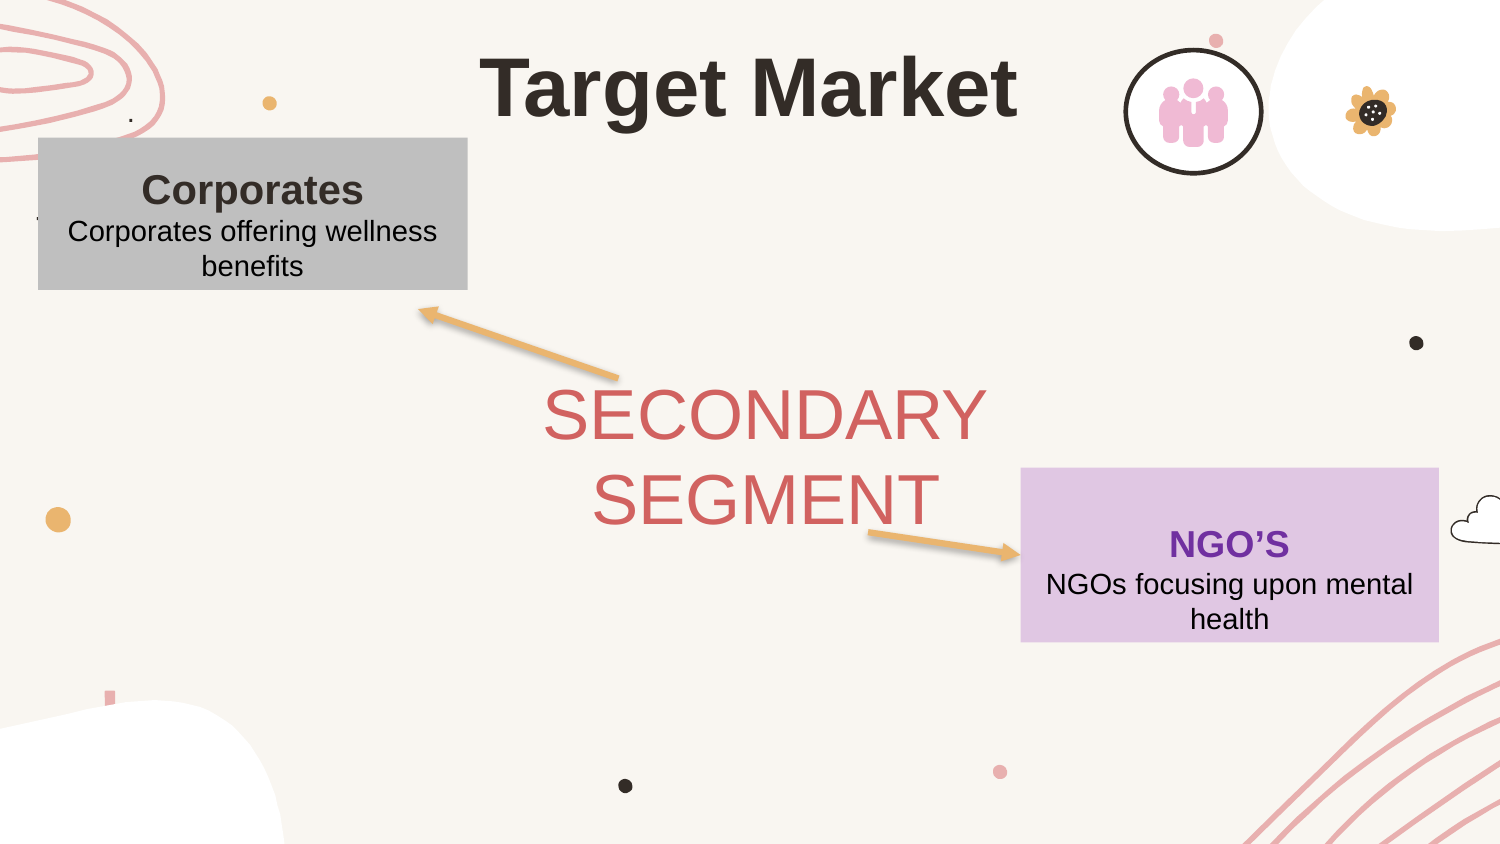

# Target Market

.

Corporates
Corporates offering wellness benefits
.
SECONDARY
SEGMENT

NGO’S
NGOs focusing upon mental health